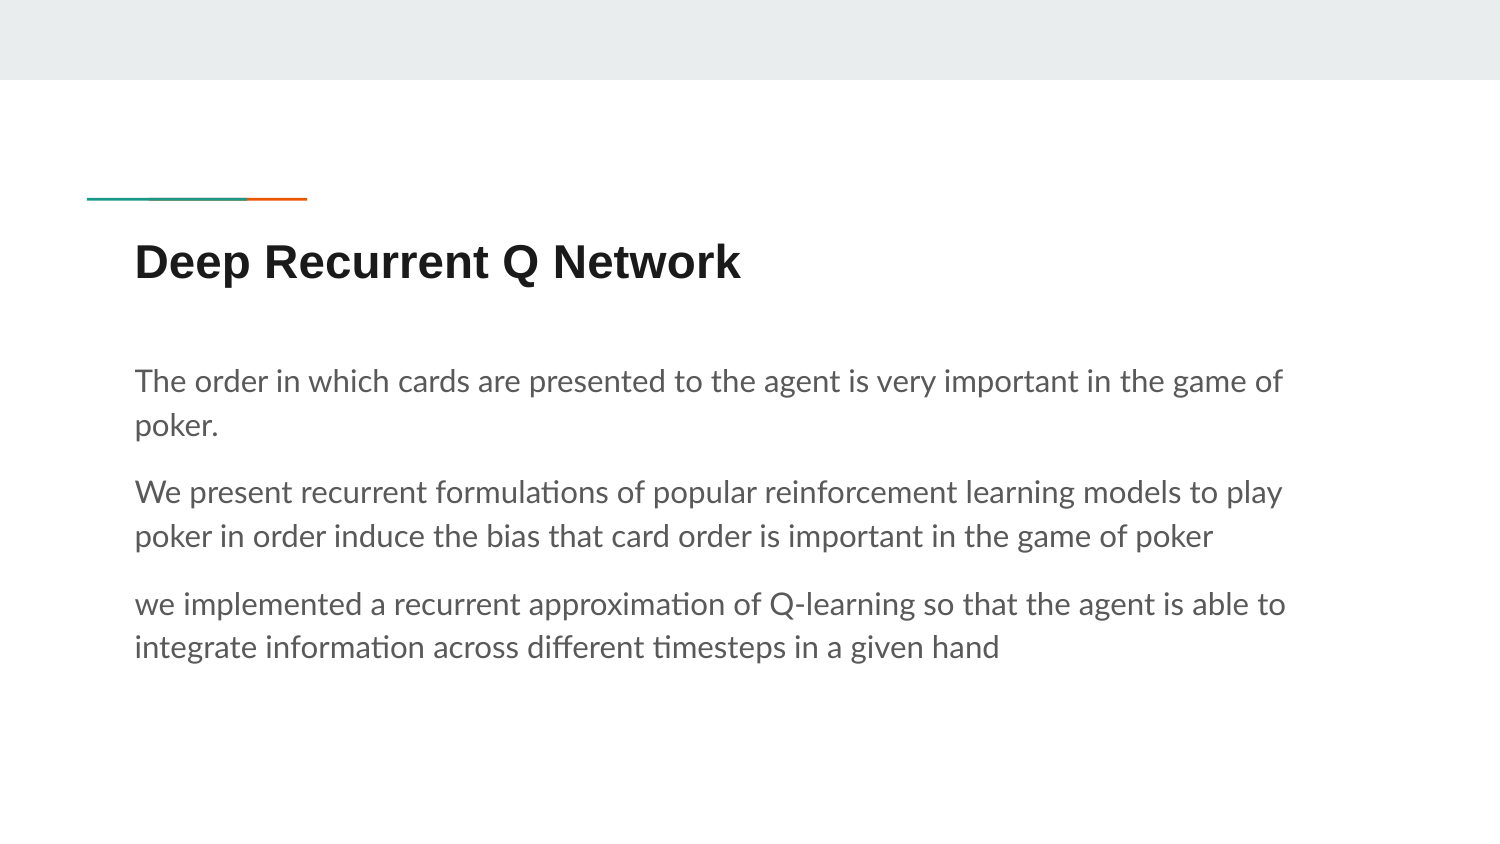

# Deep Recurrent Q Network
The order in which cards are presented to the agent is very important in the game of poker.
We present recurrent formulations of popular reinforcement learning models to play poker in order induce the bias that card order is important in the game of poker
we implemented a recurrent approximation of Q-learning so that the agent is able to integrate information across different timesteps in a given hand